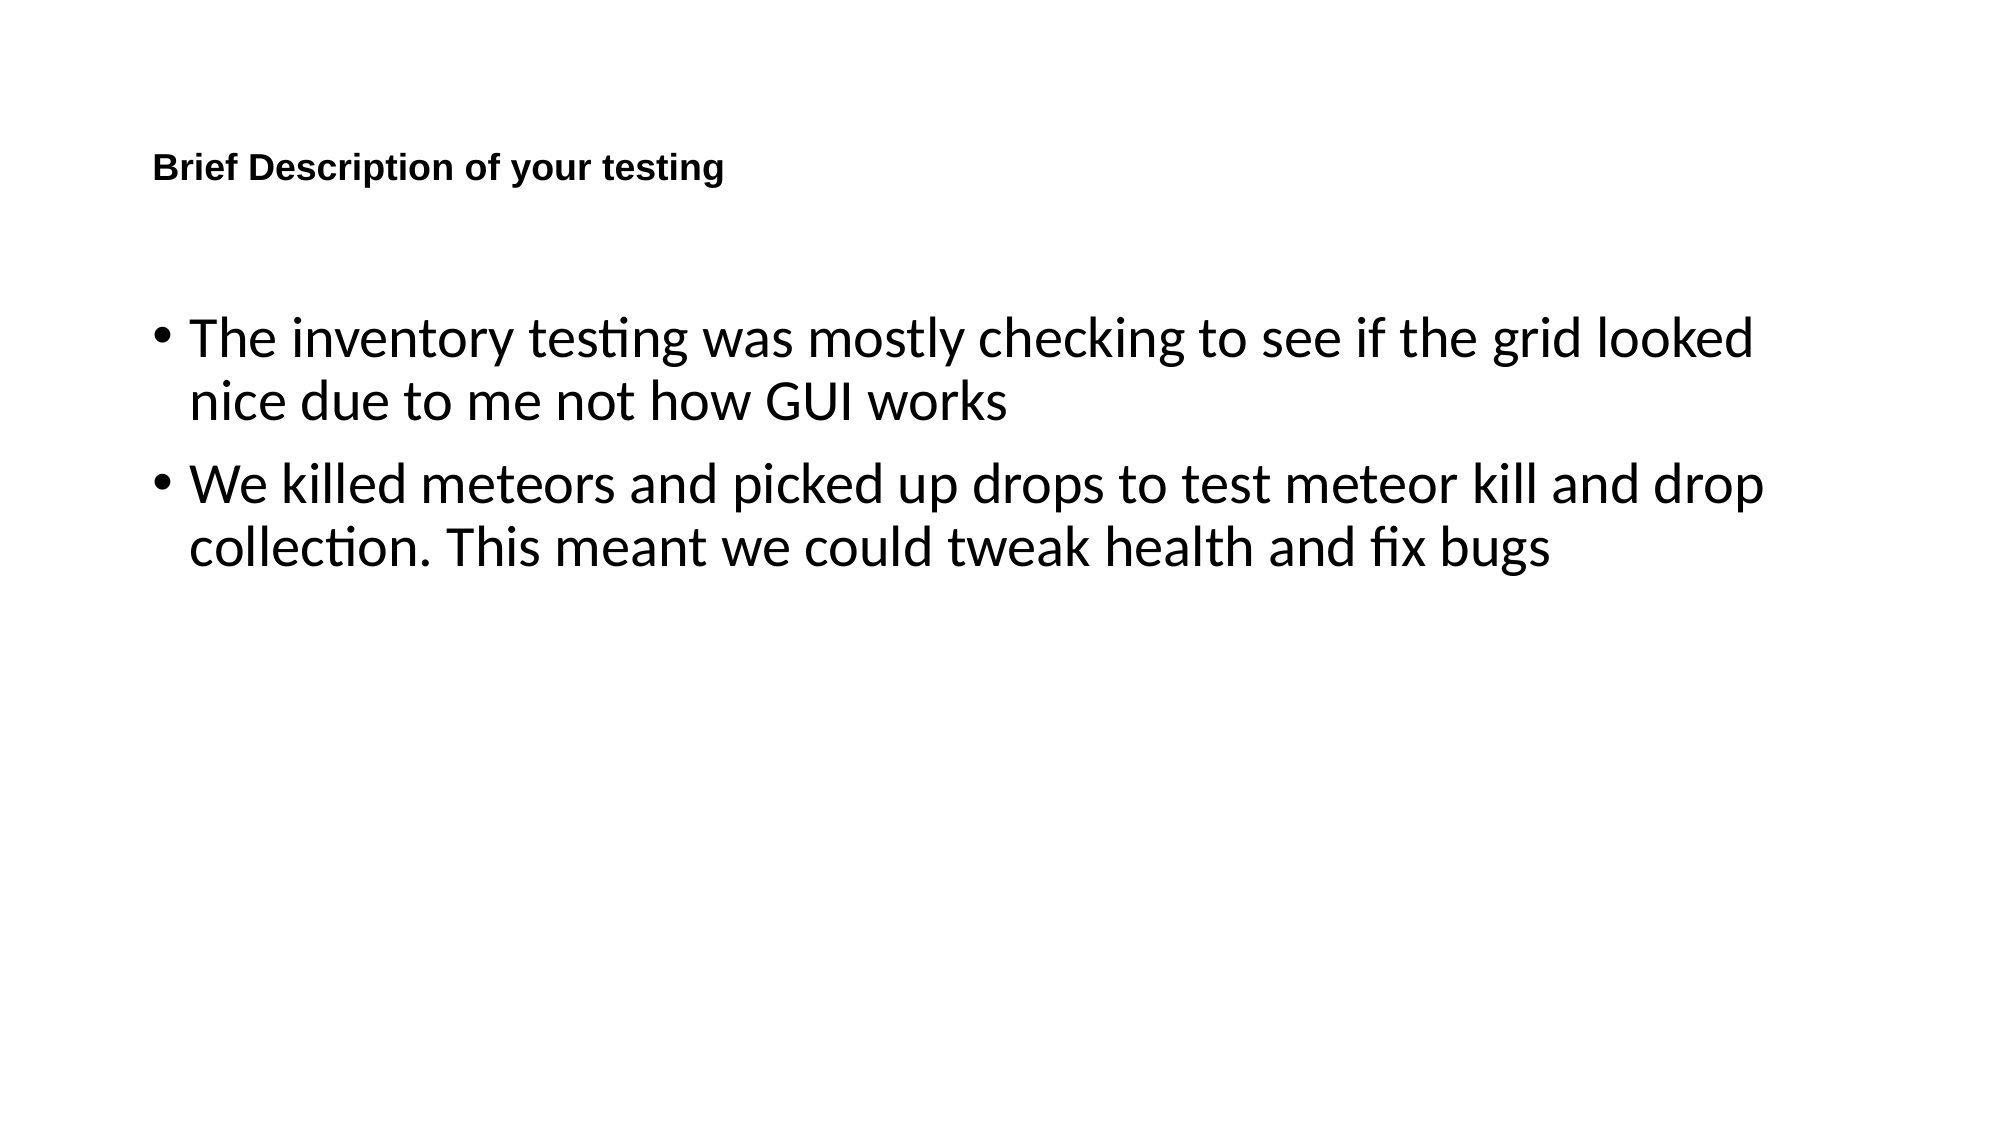

# Brief Description of your testing
The inventory testing was mostly checking to see if the grid looked nice due to me not how GUI works
We killed meteors and picked up drops to test meteor kill and drop collection. This meant we could tweak health and fix bugs